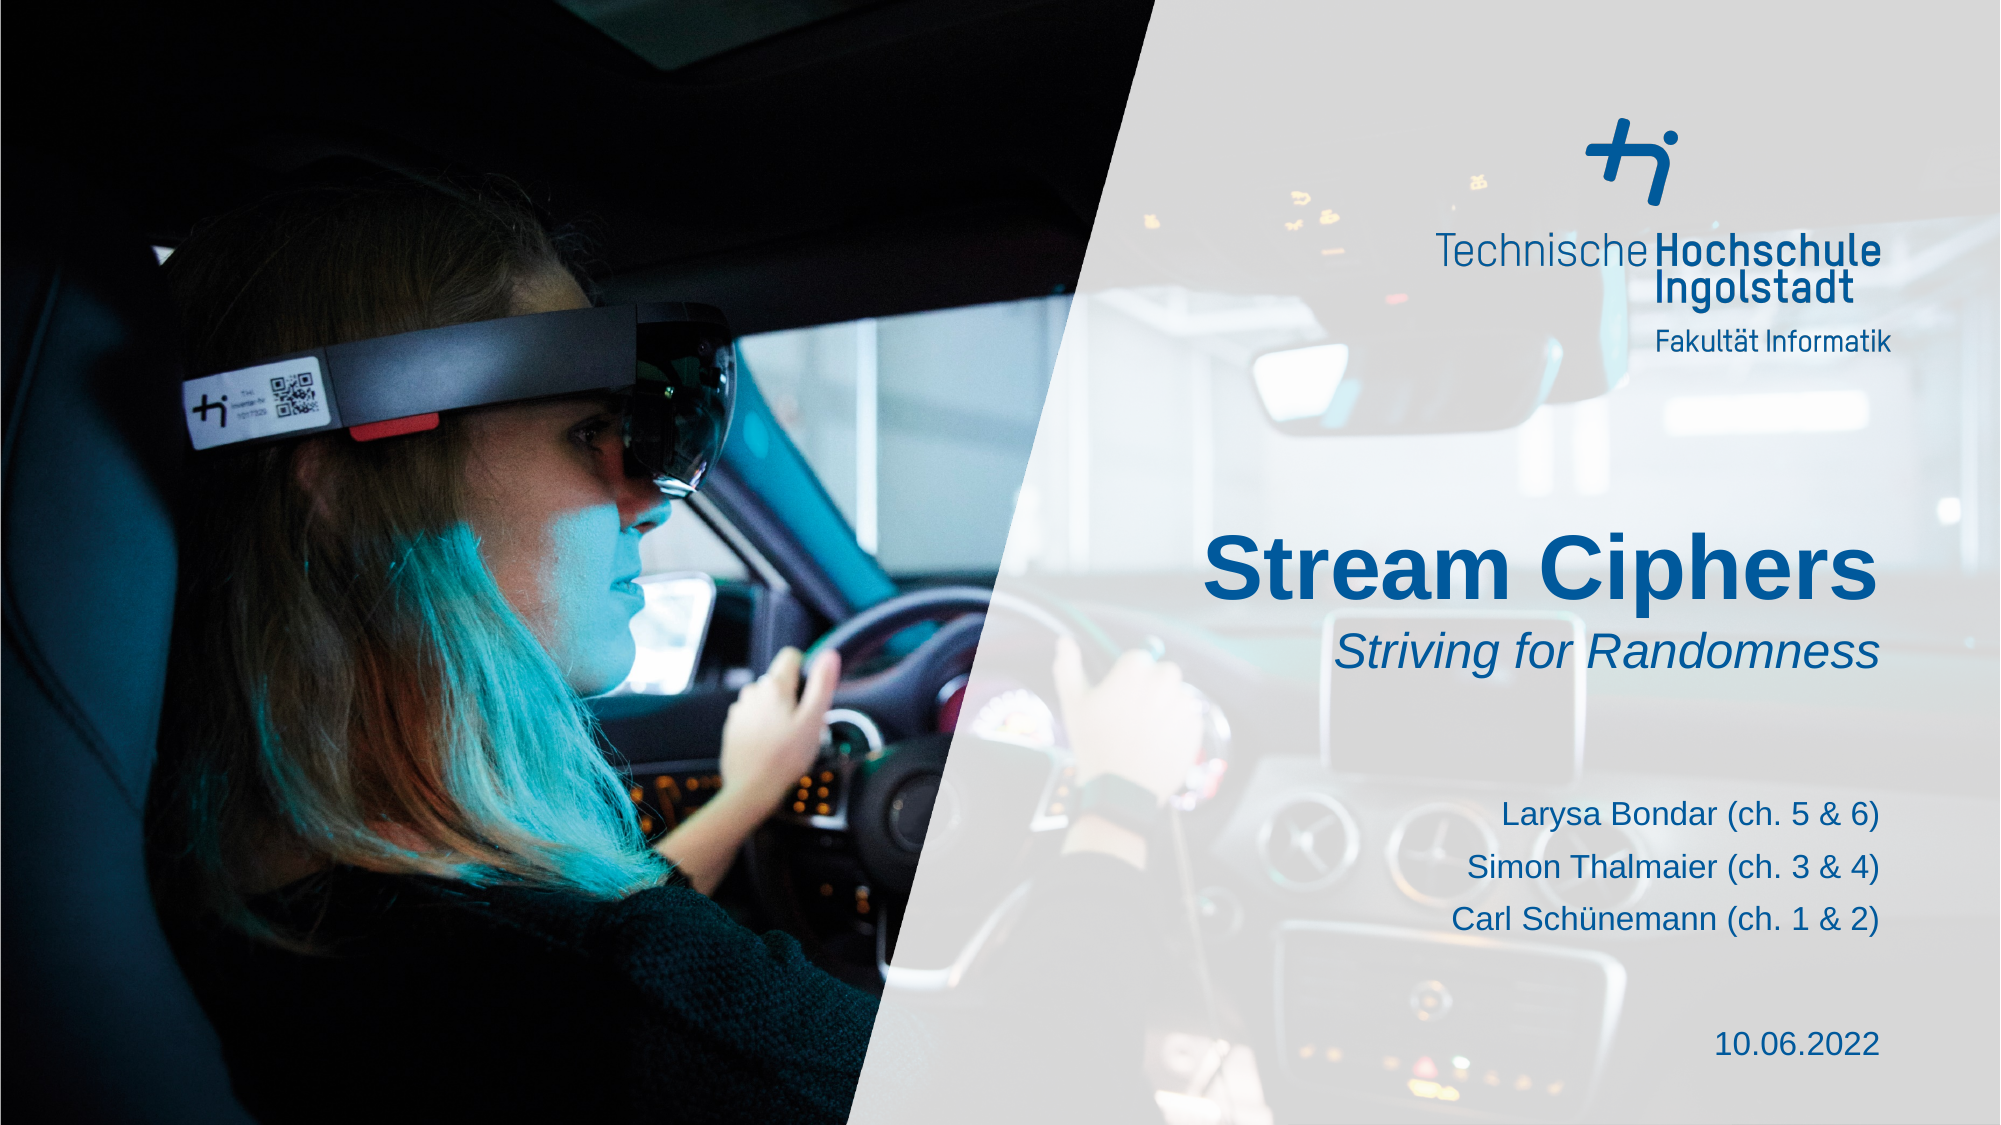

Stream Ciphers
Striving for Randomness
Larysa Bondar (ch. 5 & 6)
Simon Thalmaier (ch. 3 & 4)
Carl Schünemann (ch. 1 & 2)
10.06.2022